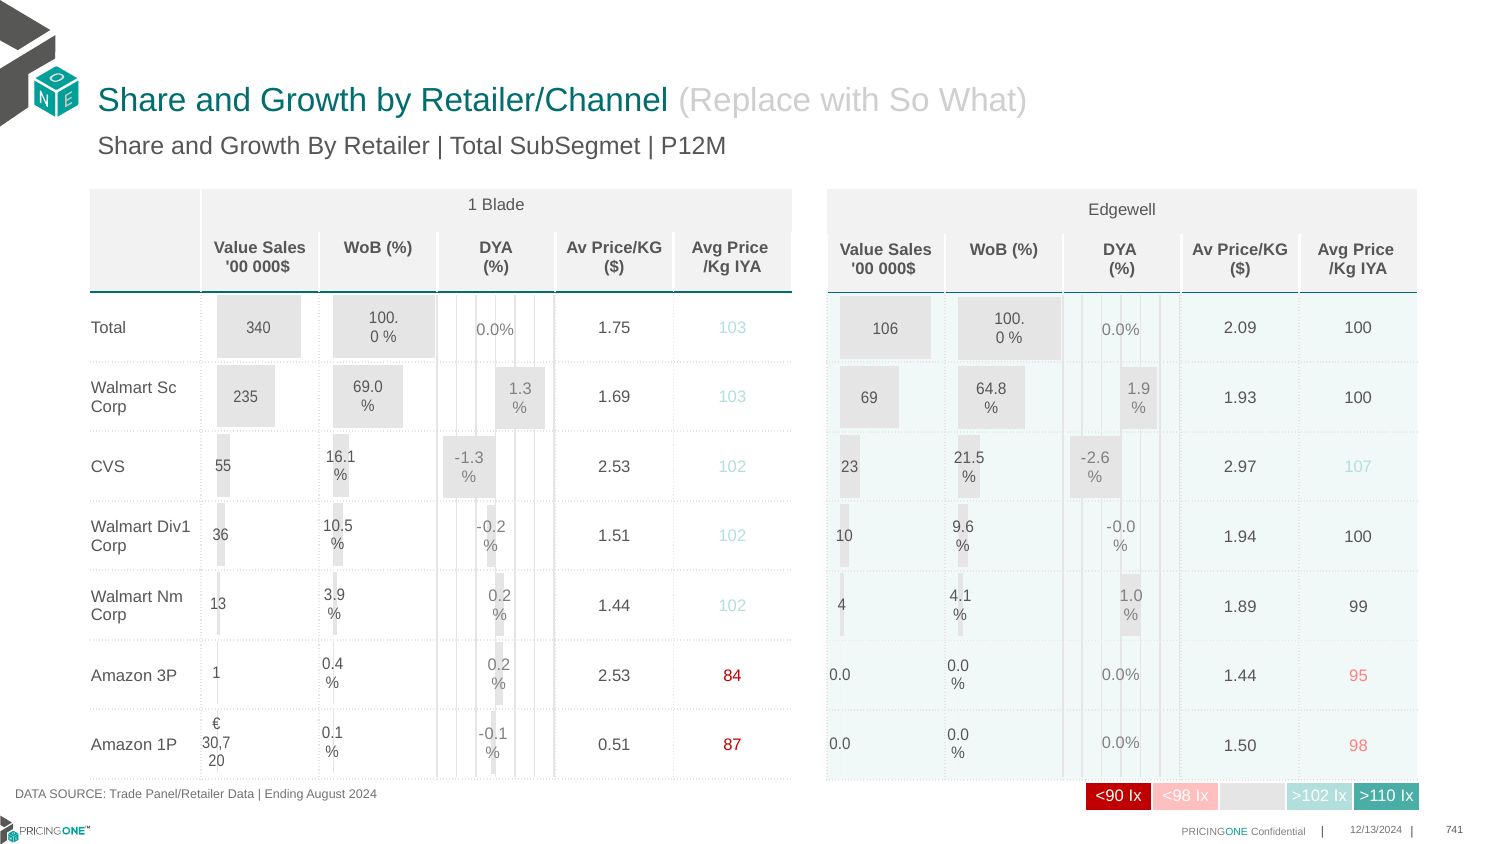

# Share and Growth by Retailer/Channel (Replace with So What)
Share and Growth By Retailer | Total SubSegmet | P12M
|  | 1 Blade | Total Category |  |  |  |
| --- | --- | --- | --- | --- | --- |
|  | Value Sales '00 000$ | WoB (%) | DYA (%) | Av Price/KG ($) | Avg Price /Kg IYA |
| Total |  |  |  | 1.75 | 103 |
| Walmart Sc Corp |  |  |  | 1.69 | 103 |
| CVS |  |  |  | 2.53 | 102 |
| Walmart Div1 Corp |  |  |  | 1.51 | 102 |
| Walmart Nm Corp |  |  |  | 1.44 | 102 |
| Amazon 3P |  |  |  | 2.53 | 84 |
| Amazon 1P |  |  |  | 0.51 | 87 |
| Edgewell | Client |  |  |  |
| --- | --- | --- | --- | --- |
| Value Sales '00 000$ | WoB (%) | DYA (%) | Av Price/KG ($) | Avg Price /Kg IYA |
|  |  |  | 2.09 | 100 |
|  |  |  | 1.93 | 100 |
|  |  |  | 2.97 | 107 |
|  |  |  | 1.94 | 100 |
|  |  |  | 1.89 | 99 |
|  |  |  | 1.44 | 95 |
|  |  |  | 1.50 | 98 |

### Chart

| Category | Value Sales |
|---|---|
| Grand Total | 34012158.0 |
| Walmart Sc Corp | 23476875.0 |
| CVS | 5480306.0 |
| Walmart Div1 Corp | 3561760.0 |
| Walmart Nm Corp | 1342872.0 |
| Amazon 3P | 119625.0 |
| Amazon 1P | 30720.0 |

### Chart

| Category | Trade WoB % |
|---|---|
| Grand Total | 1.0 |
| Walmart Sc Corp | 0.6902494984293558 |
| CVS | 0.16112785316356582 |
| Walmart Div1 Corp | 0.10472020034718174 |
| Walmart Nm Corp | 0.03948211695359054 |
| Amazon 3P | 0.0035171246705369297 |
| Amazon 1P | 0.0009032064357692329 |

### Chart

| Category | Value Sales |
|---|---|
| Grand Total | 10584587.0 |
| Walmart Sc Corp | 6857887.0 |
| CVS | 2274434.0 |
| Walmart Div1 Corp | 1013981.0 |
| Walmart Nm Corp | 437865.0 |
| Amazon 3P | 285.0 |
| Amazon 1P | 135.0 |

### Chart

| Category | Trade WoB % |
|---|---|
| Grand Total | 1.0 |
| Walmart Sc Corp | 0.647912573253921 |
| CVS | 0.2148816954312908 |
| Walmart Div1 Corp | 0.0957978804463509 |
| Walmart Nm Corp | 0.04136817052946894 |
| Amazon 3P | 0.0 |
| Amazon 1P | 0.0 |

### Chart

| Category | Trade WoB % DYA |
|---|---|
| Grand Total | 0.0 |
| Walmart Sc Corp | 0.012752878172507587 |
| CVS | -0.013490060887202171 |
| Walmart Div1 Corp | -0.0022584320632351162 |
| Walmart Nm Corp | 0.002310559840535825 |
| Amazon 3P | 0.0018996673915954616 |
| Amazon 1P | -0.0012146124542015556 |

### Chart

| Category | Trade WoB % DYA |
|---|---|
| Grand Total | 0.0 |
| Walmart Sc Corp | 0.01869071422379931 |
| CVS | -0.026324655845281125 |
| Walmart Div1 Corp | -0.00014478305712817274 |
| Walmart Nm Corp | 0.010468606282133777 |
| Amazon 3P | 0.0 |
| Amazon 1P | 0.0 |
DATA SOURCE: Trade Panel/Retailer Data | Ending August 2024
| <90 Ix | <98 Ix |  | >102 Ix | >110 Ix |
| --- | --- | --- | --- | --- |

12/13/2024
741